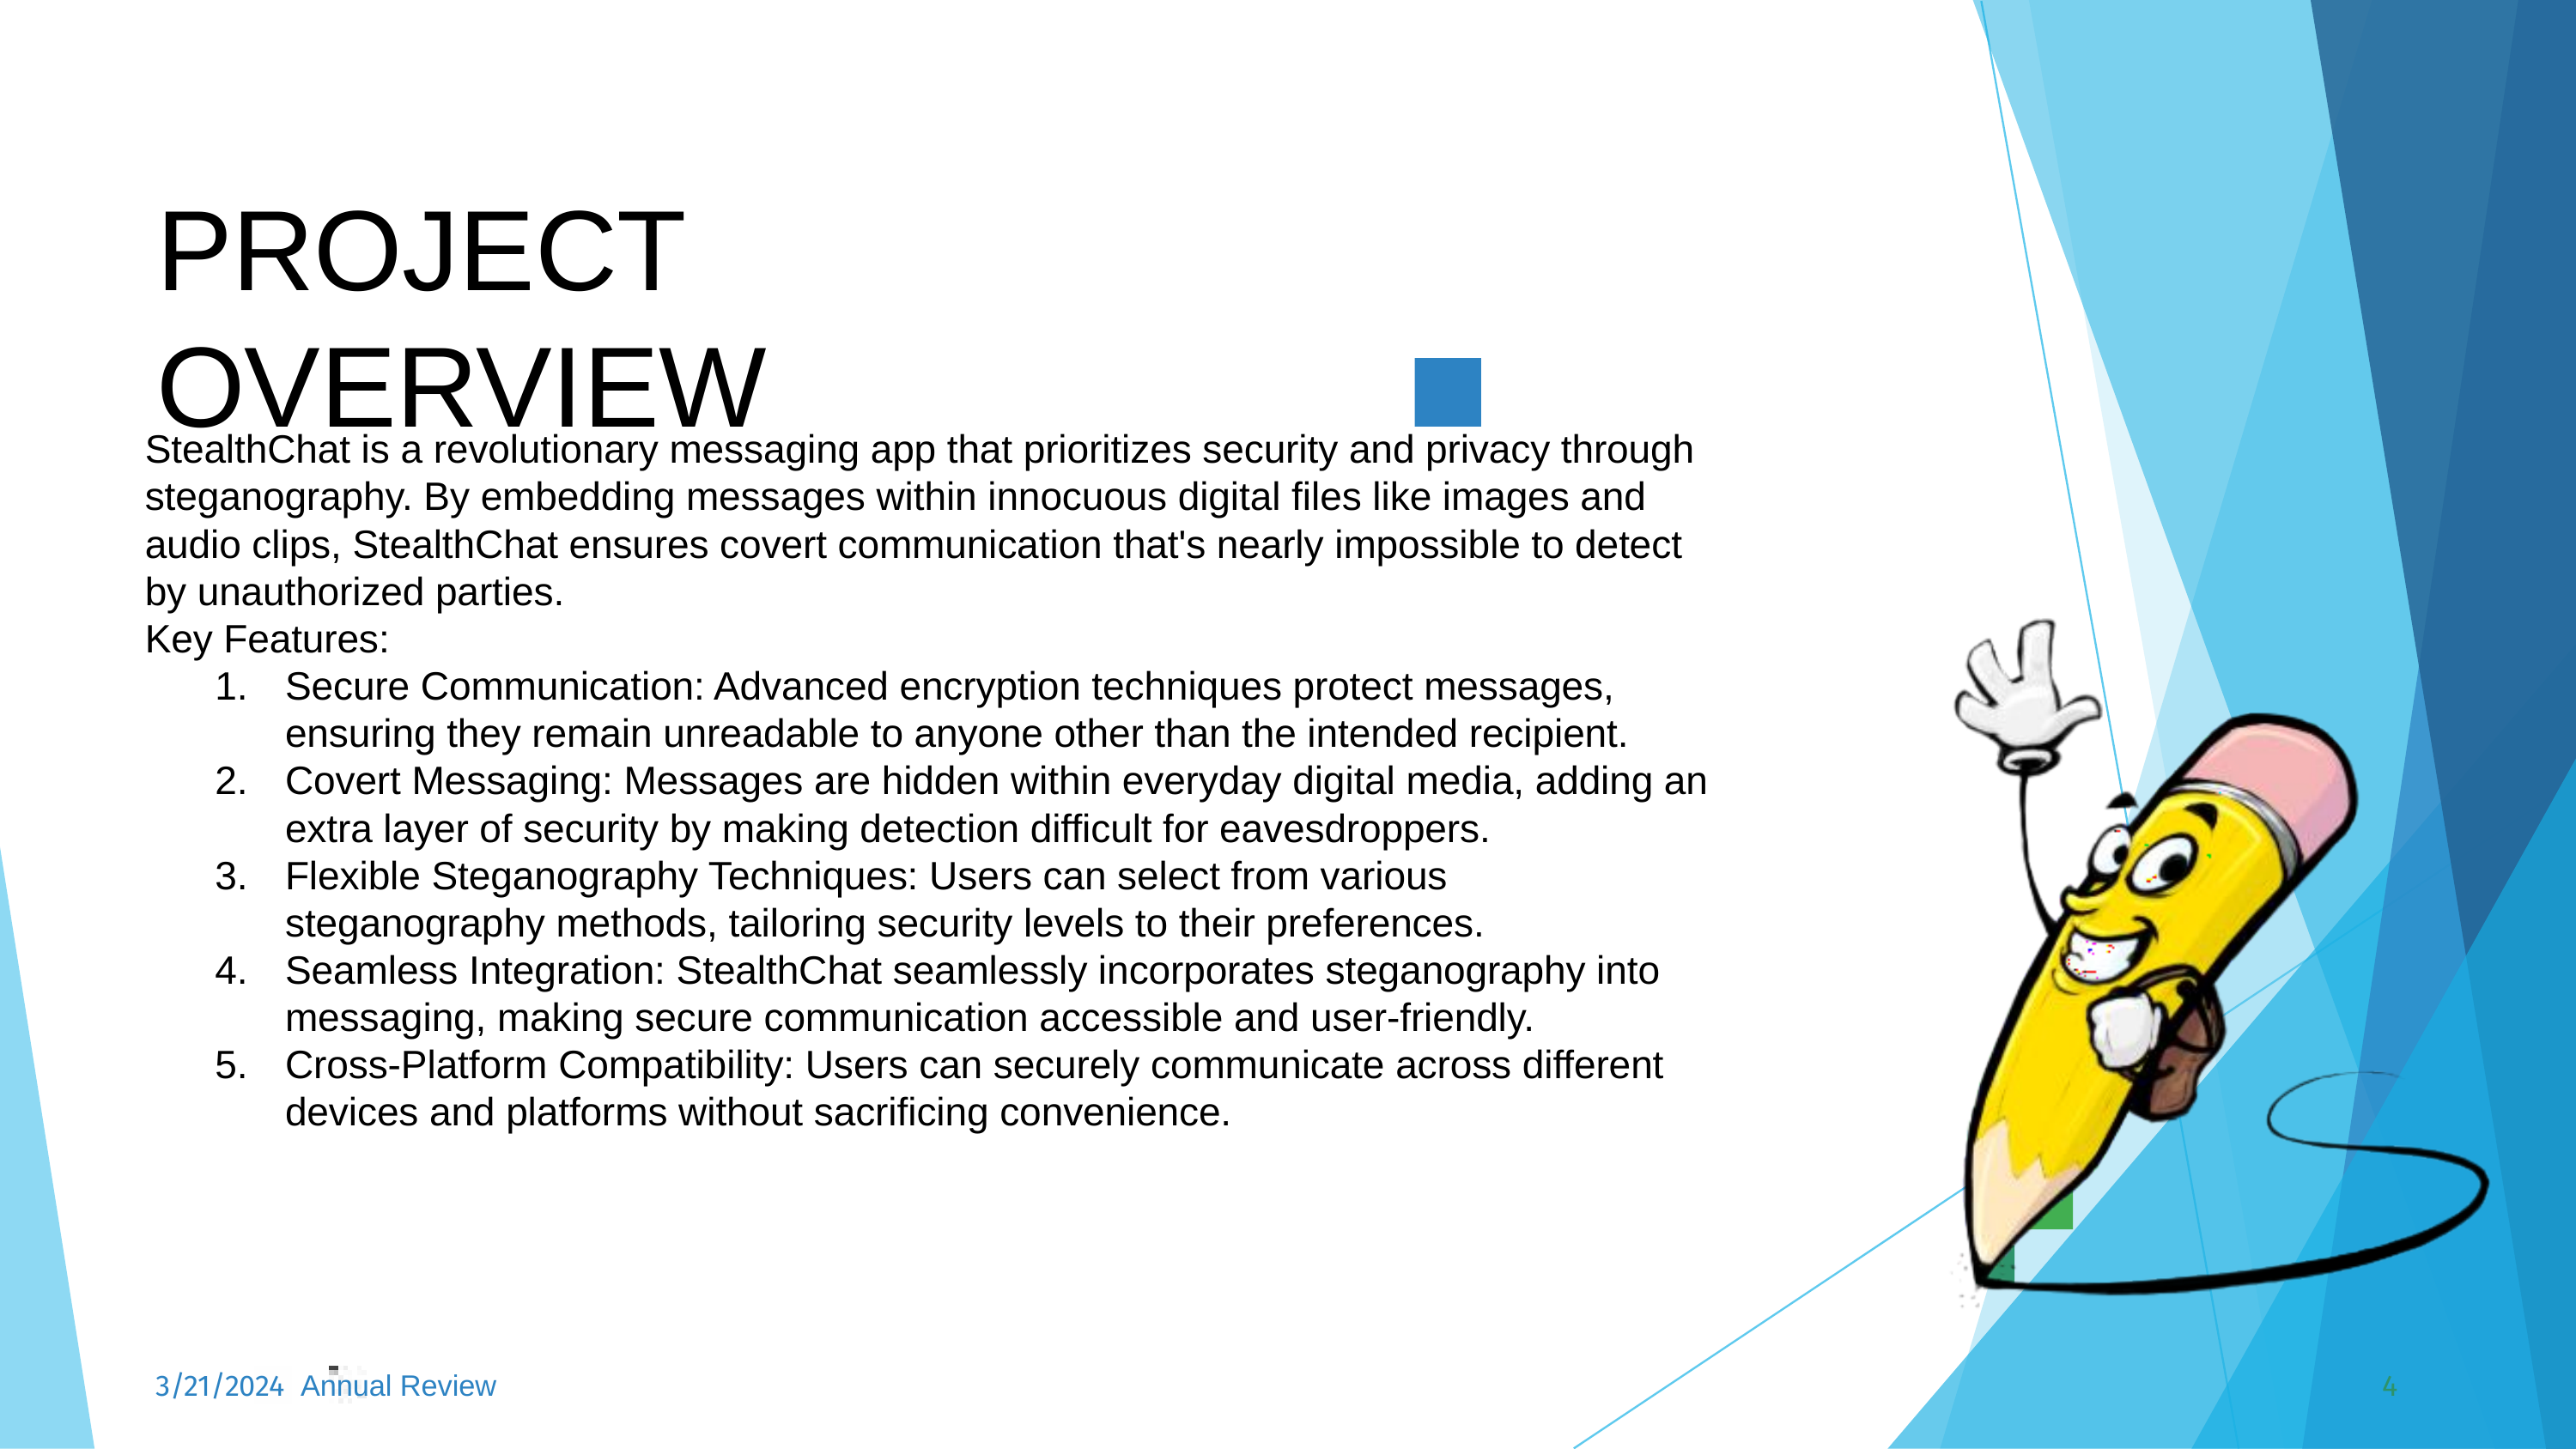

PROJECT	OVERVIEW

StealthChat is a revolutionary messaging app that prioritizes security and privacy through steganography. By embedding messages within innocuous digital files like images and audio clips, StealthChat ensures covert communication that's nearly impossible to detect by unauthorized parties.
Key Features:
Secure Communication: Advanced encryption techniques protect messages, ensuring they remain unreadable to anyone other than the intended recipient.
Covert Messaging: Messages are hidden within everyday digital media, adding an extra layer of security by making detection difficult for eavesdroppers.
Flexible Steganography Techniques: Users can select from various steganography methods, tailoring security levels to their preferences.
Seamless Integration: StealthChat seamlessly incorporates steganography into messaging, making secure communication accessible and user-friendly.
Cross-Platform Compatibility: Users can securely communicate across different devices and platforms without sacrificing convenience.

3/21/2024  Annual Review
4